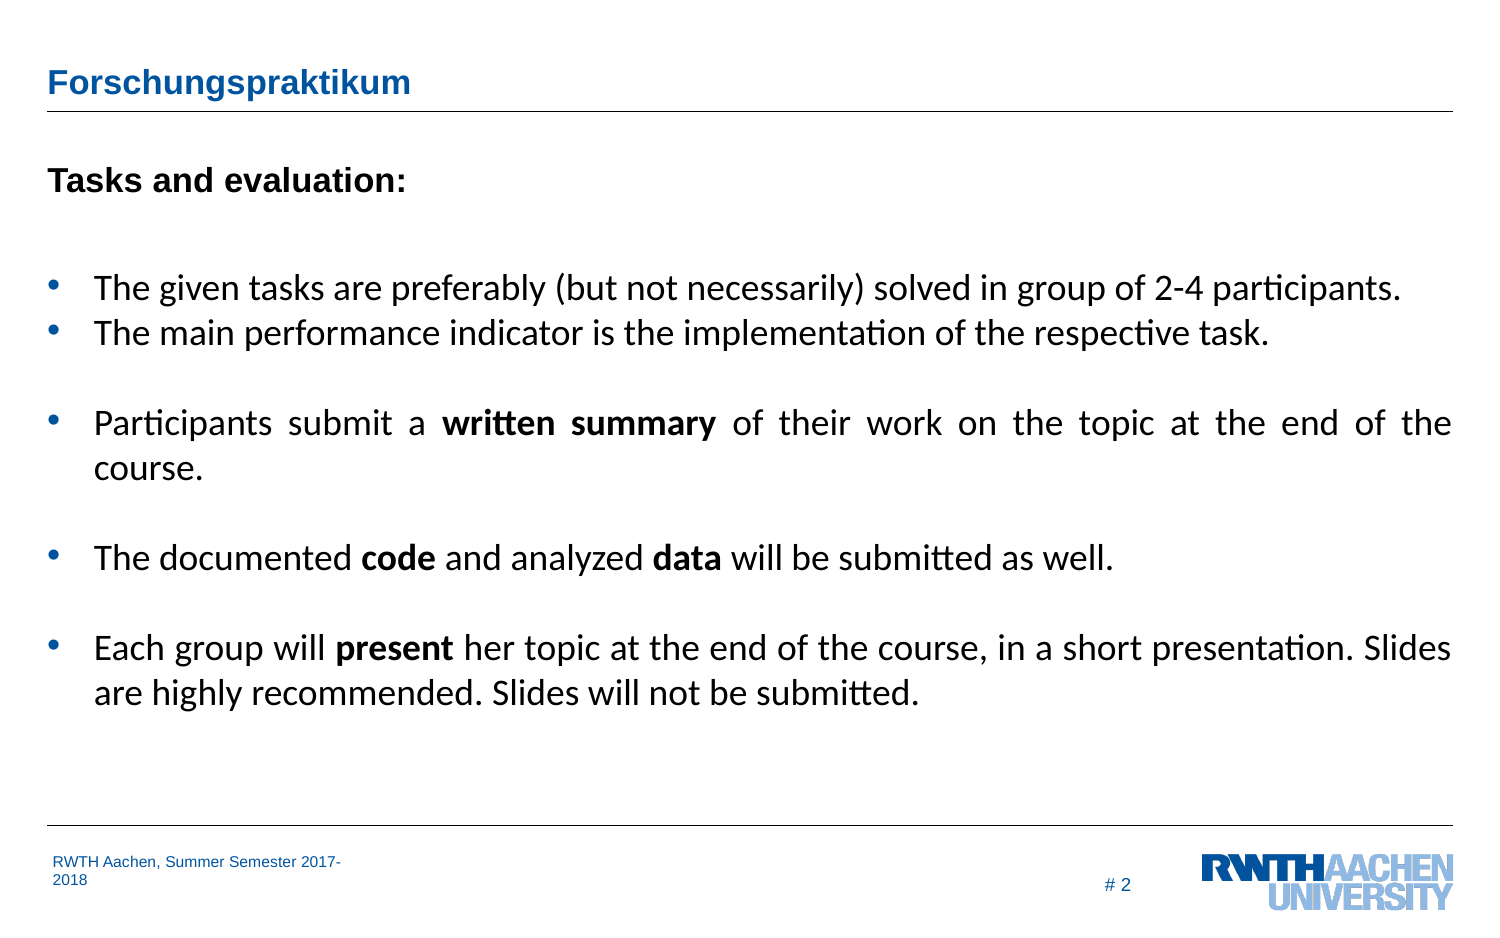

# Forschungspraktikum
Tasks and evaluation:
The given tasks are preferably (but not necessarily) solved in group of 2-4 participants.
The main performance indicator is the implementation of the respective task.

Participants submit a written summary of their work on the topic at the end of the course.

The documented code and analyzed data will be submitted as well.

Each group will present her topic at the end of the course, in a short presentation. Slides are highly recommended. Slides will not be submitted.
# 2